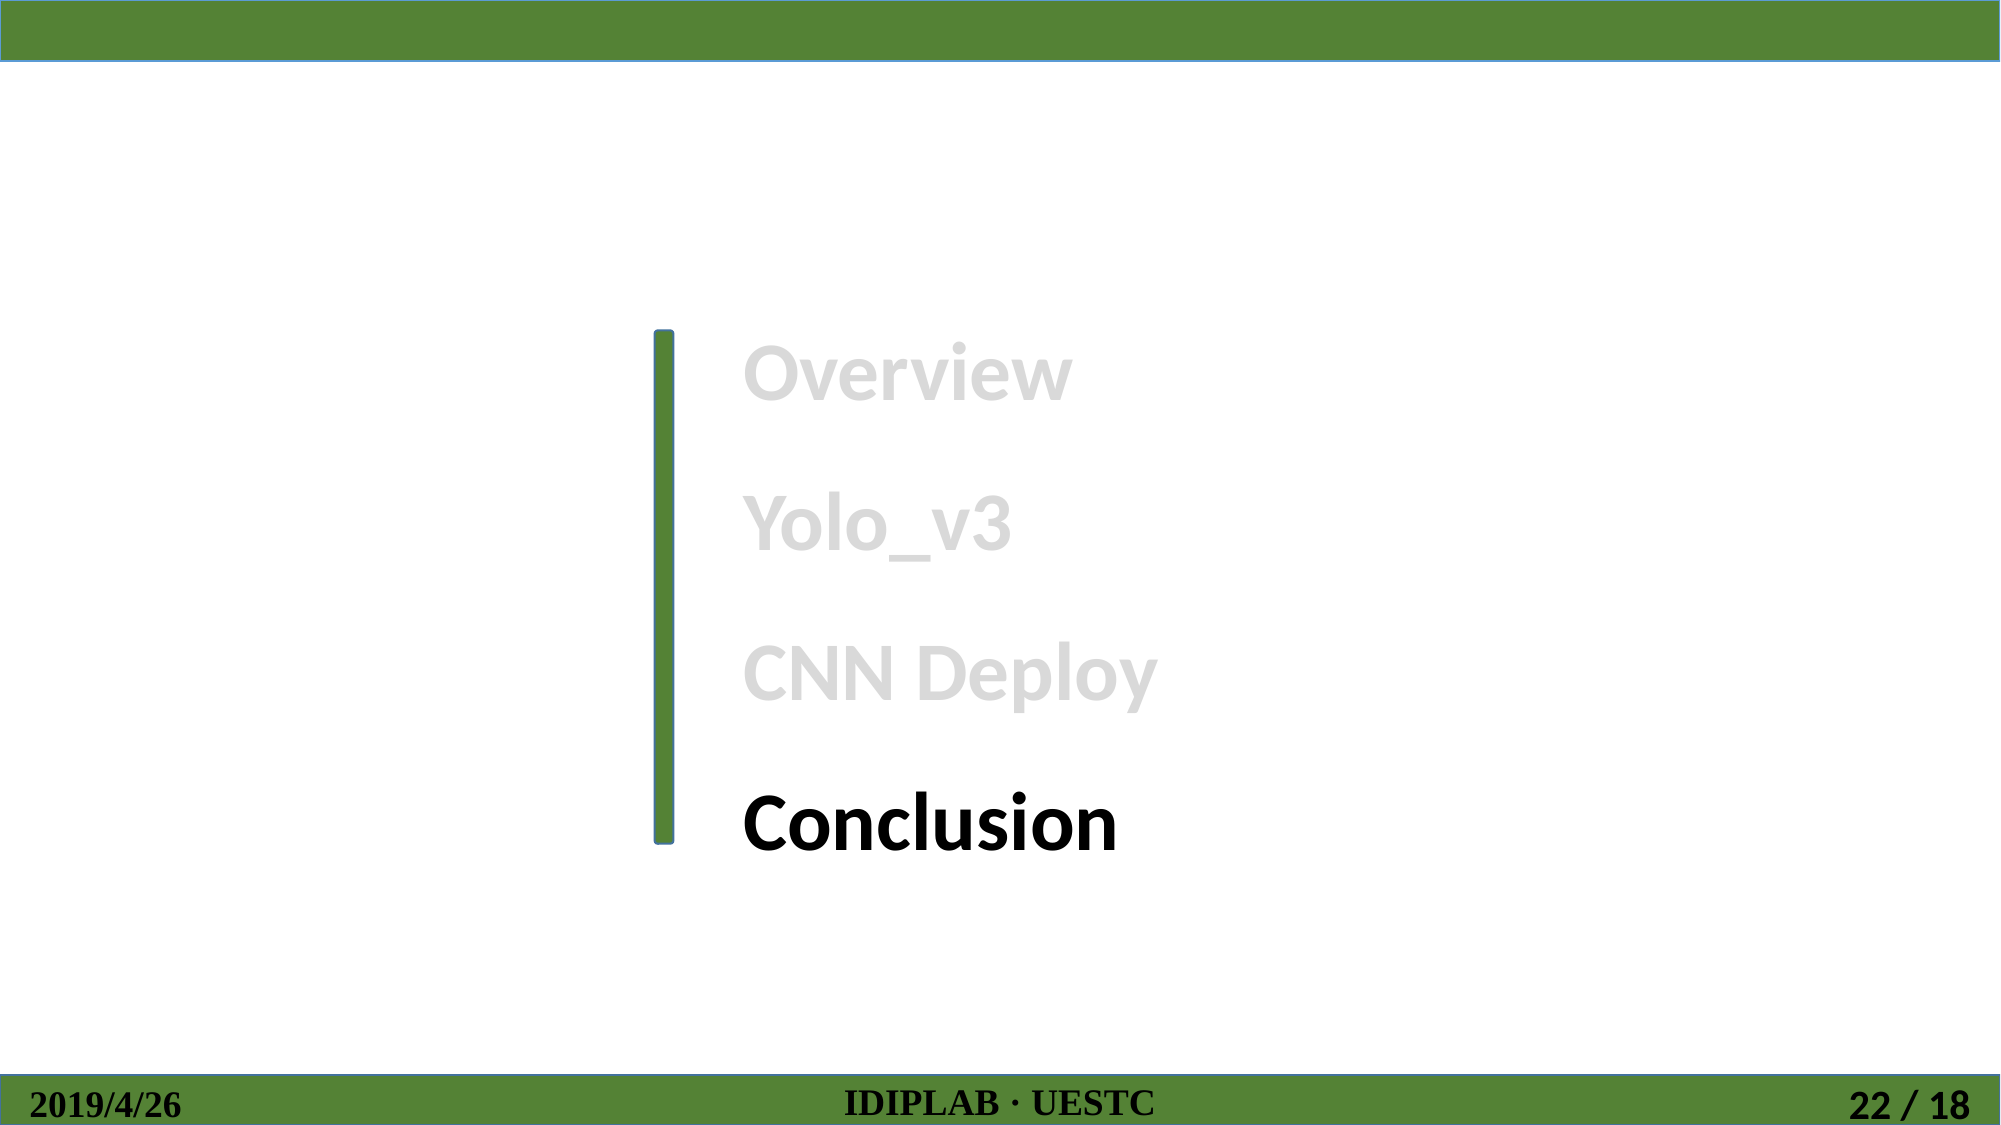

Overview
Yolo_v3
CNN Deploy
Conclusion

IDIPLAB · UESTC
2019/4/26
22 / 18